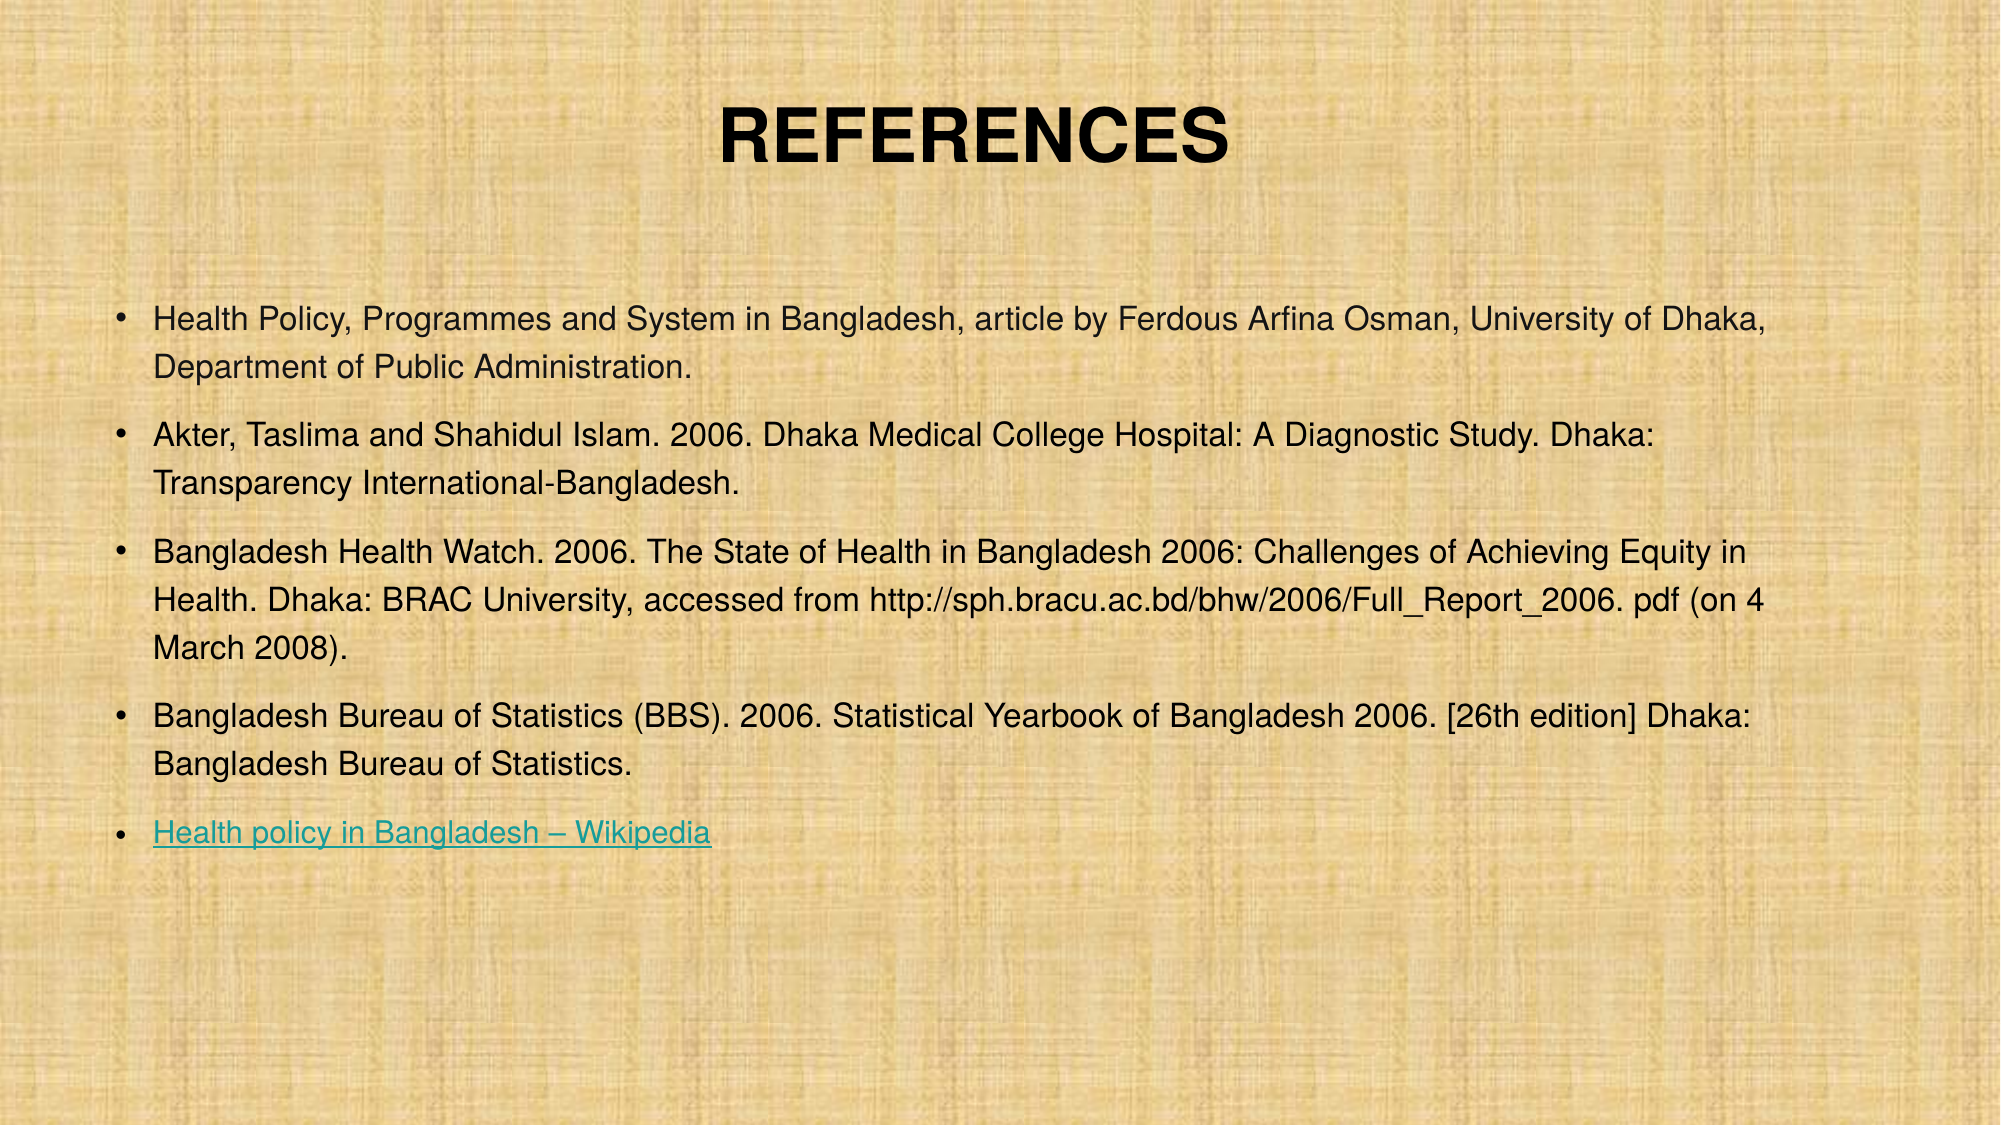

# REFERENCES
Health Policy, Programmes and System in Bangladesh, article by Ferdous Arfina Osman, University of Dhaka, Department of Public Administration.
Akter, Taslima and Shahidul Islam. 2006. Dhaka Medical College Hospital: A Diagnostic Study. Dhaka: Transparency International-Bangladesh.
Bangladesh Health Watch. 2006. The State of Health in Bangladesh 2006: Challenges of Achieving Equity in Health. Dhaka: BRAC University, accessed from http://sph.bracu.ac.bd/bhw/2006/Full_Report_2006. pdf (on 4 March 2008).
Bangladesh Bureau of Statistics (BBS). 2006. Statistical Yearbook of Bangladesh 2006. [26th edition] Dhaka: Bangladesh Bureau of Statistics.
Health policy in Bangladesh – Wikipedia